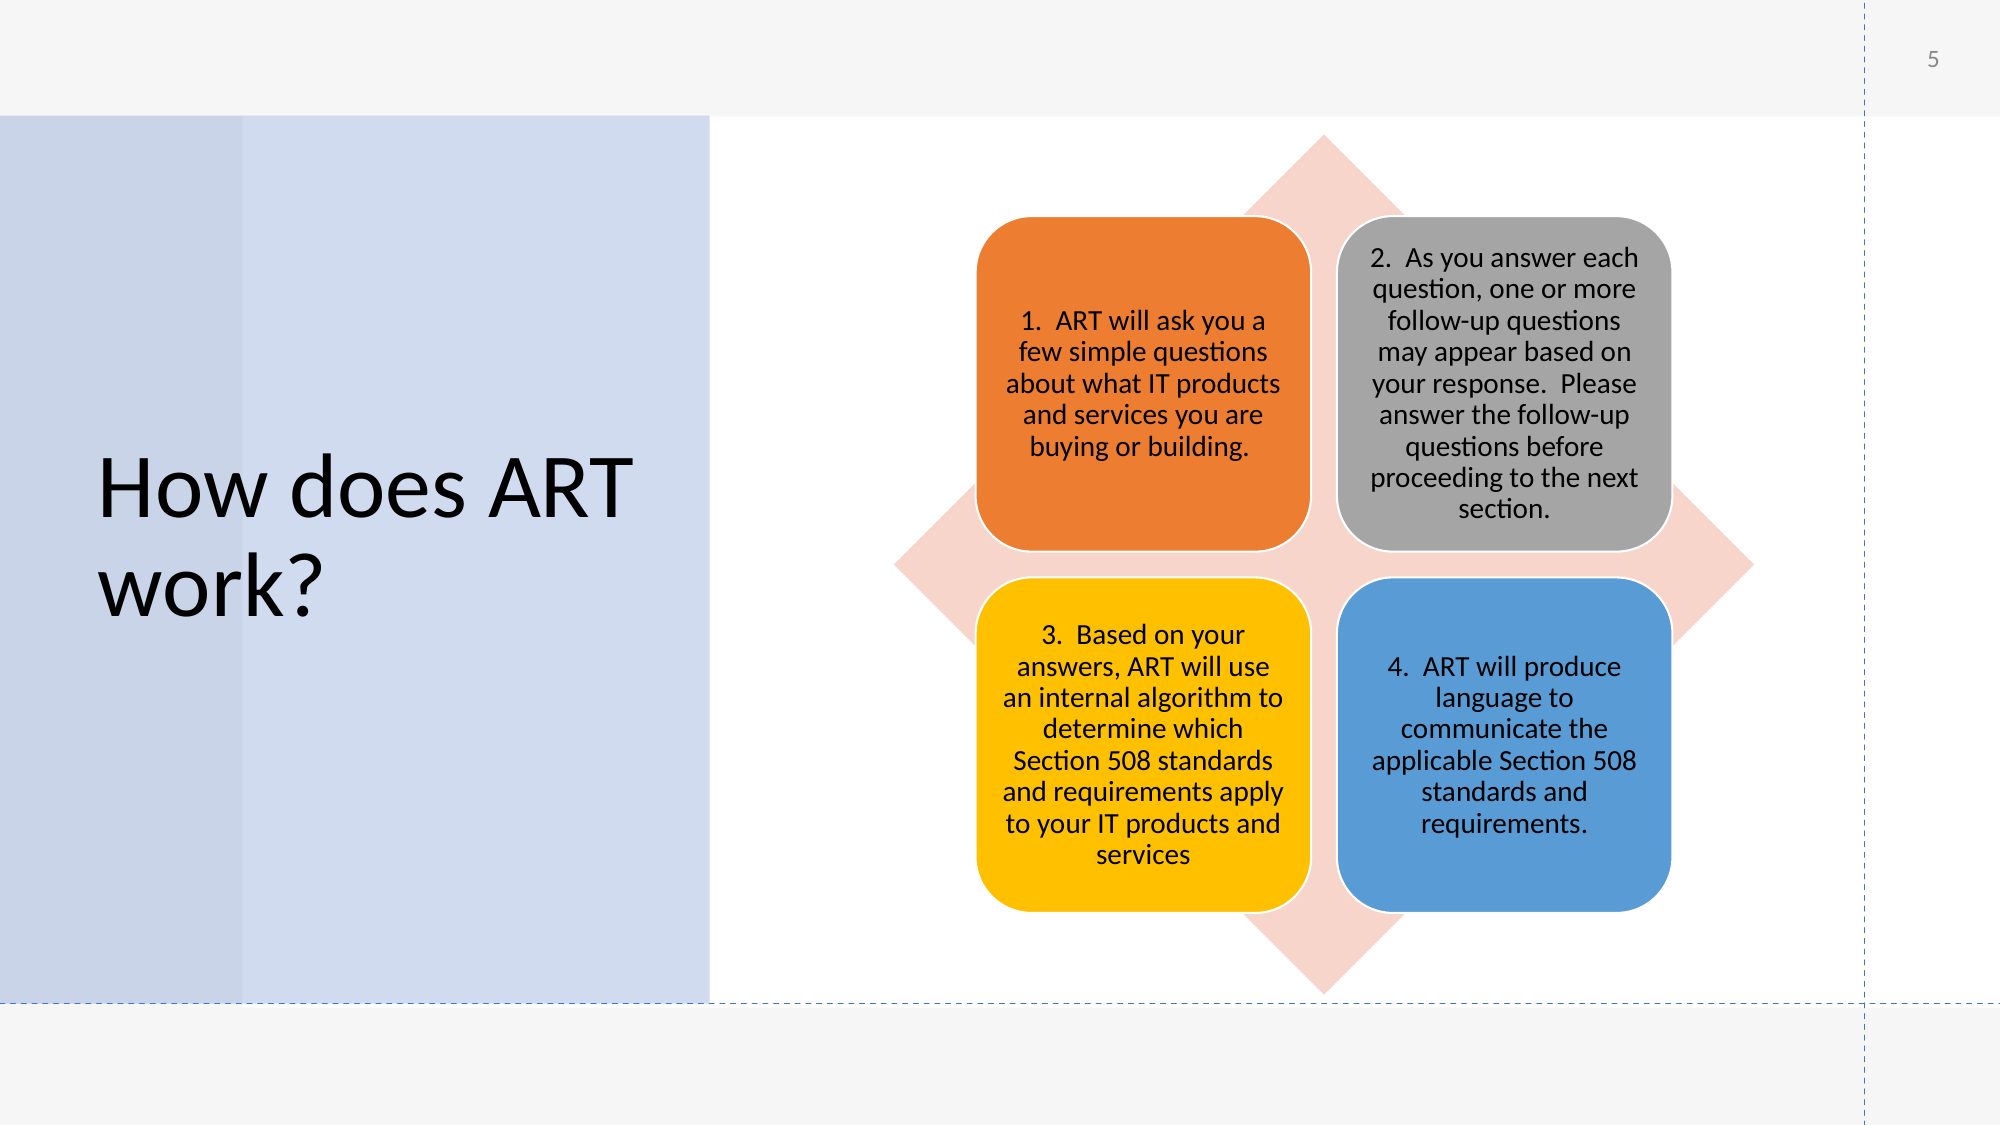

5
# How does ART work?

1.  ART will ask you a few simple questions about what IT products and services you are buying or building.
2.  As you answer each question, one or more follow-up questions may appear based on your response.  Please answer the follow-up questions before proceeding to the next section.

3.  Based on your answers, ART will use an internal algorithm to determine which Section 508 standards and requirements apply to your IT products and services
4.  ART will produce language to communicate the applicable Section 508 standards and requirements.